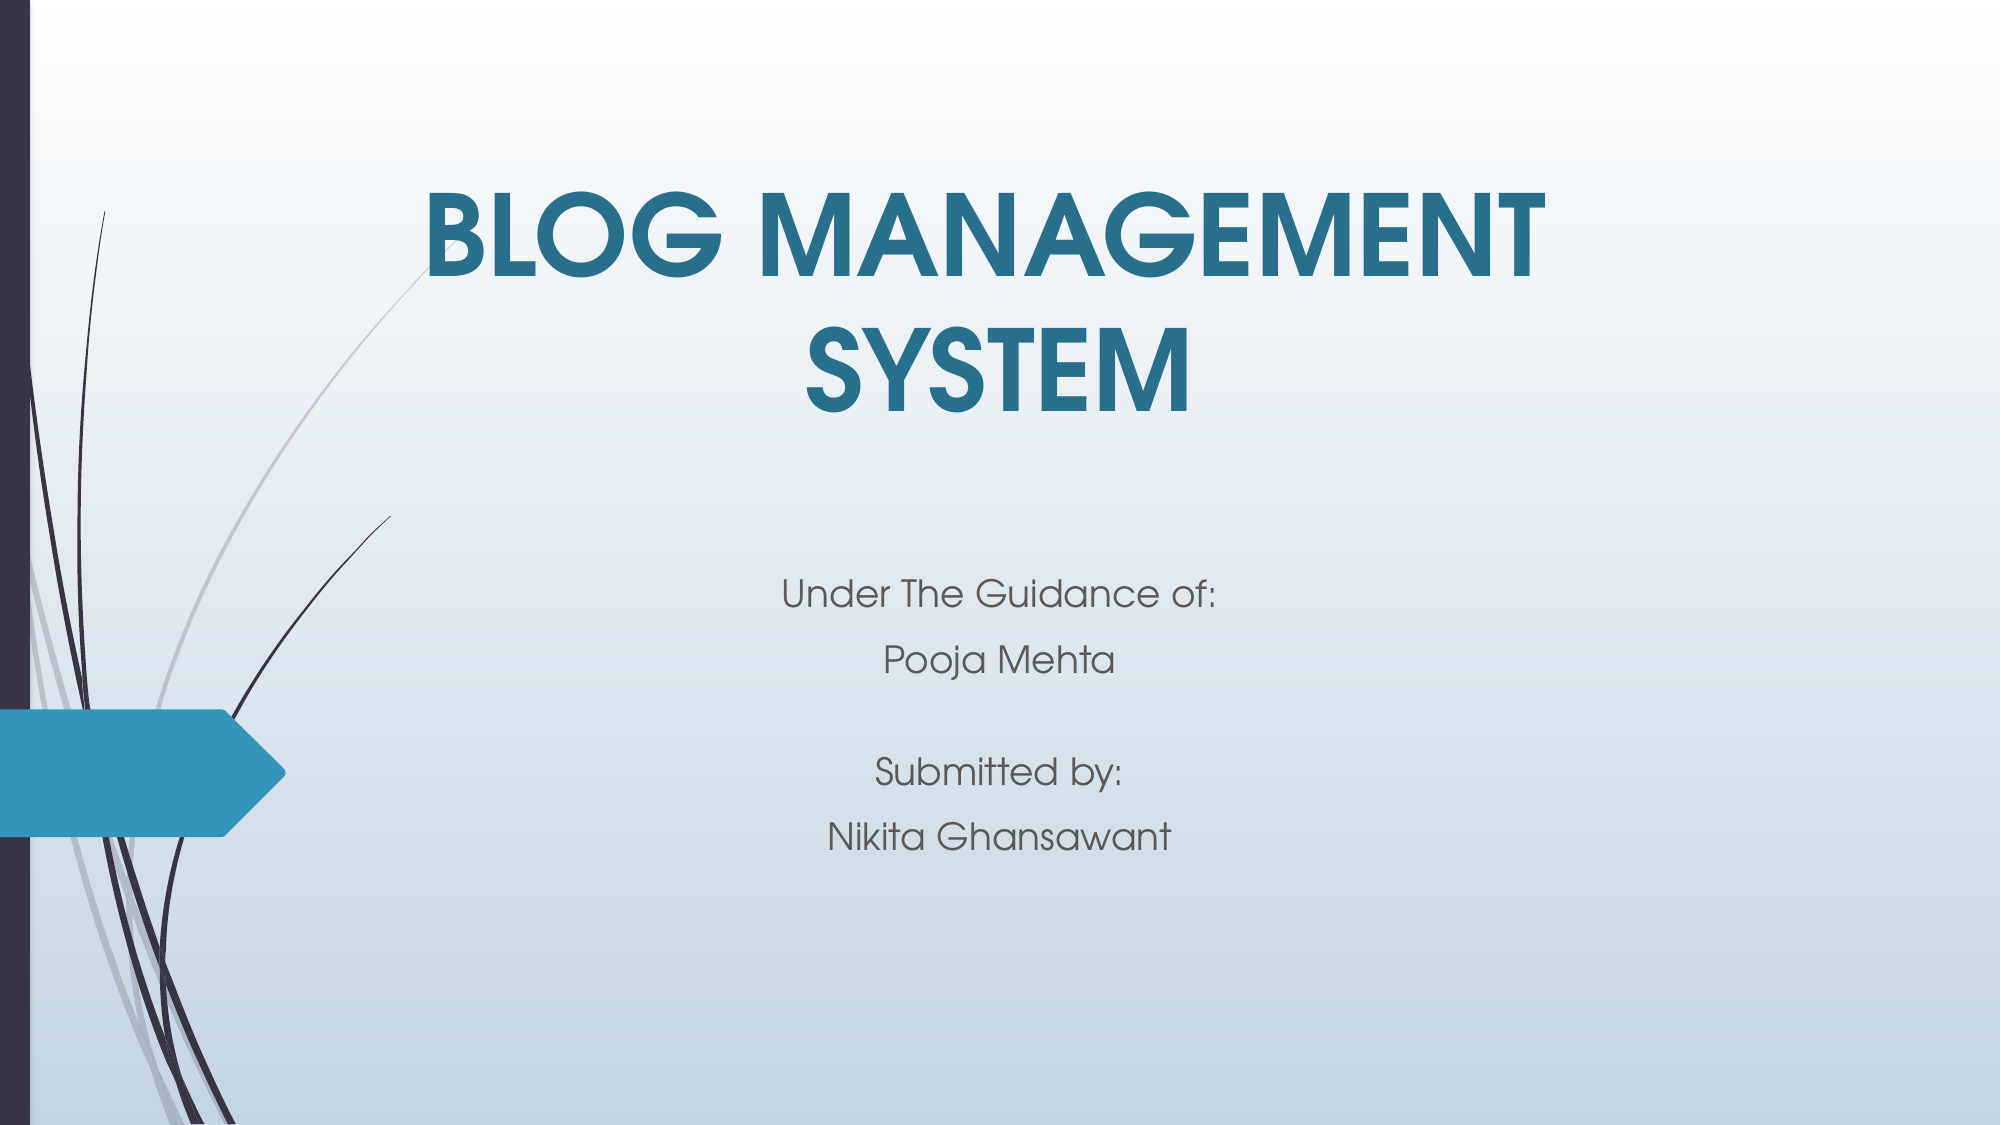

# BLOG MANAGEMENT SYSTEM
Under The Guidance of:
Pooja Mehta

Submitted by:
Nikita Ghansawant